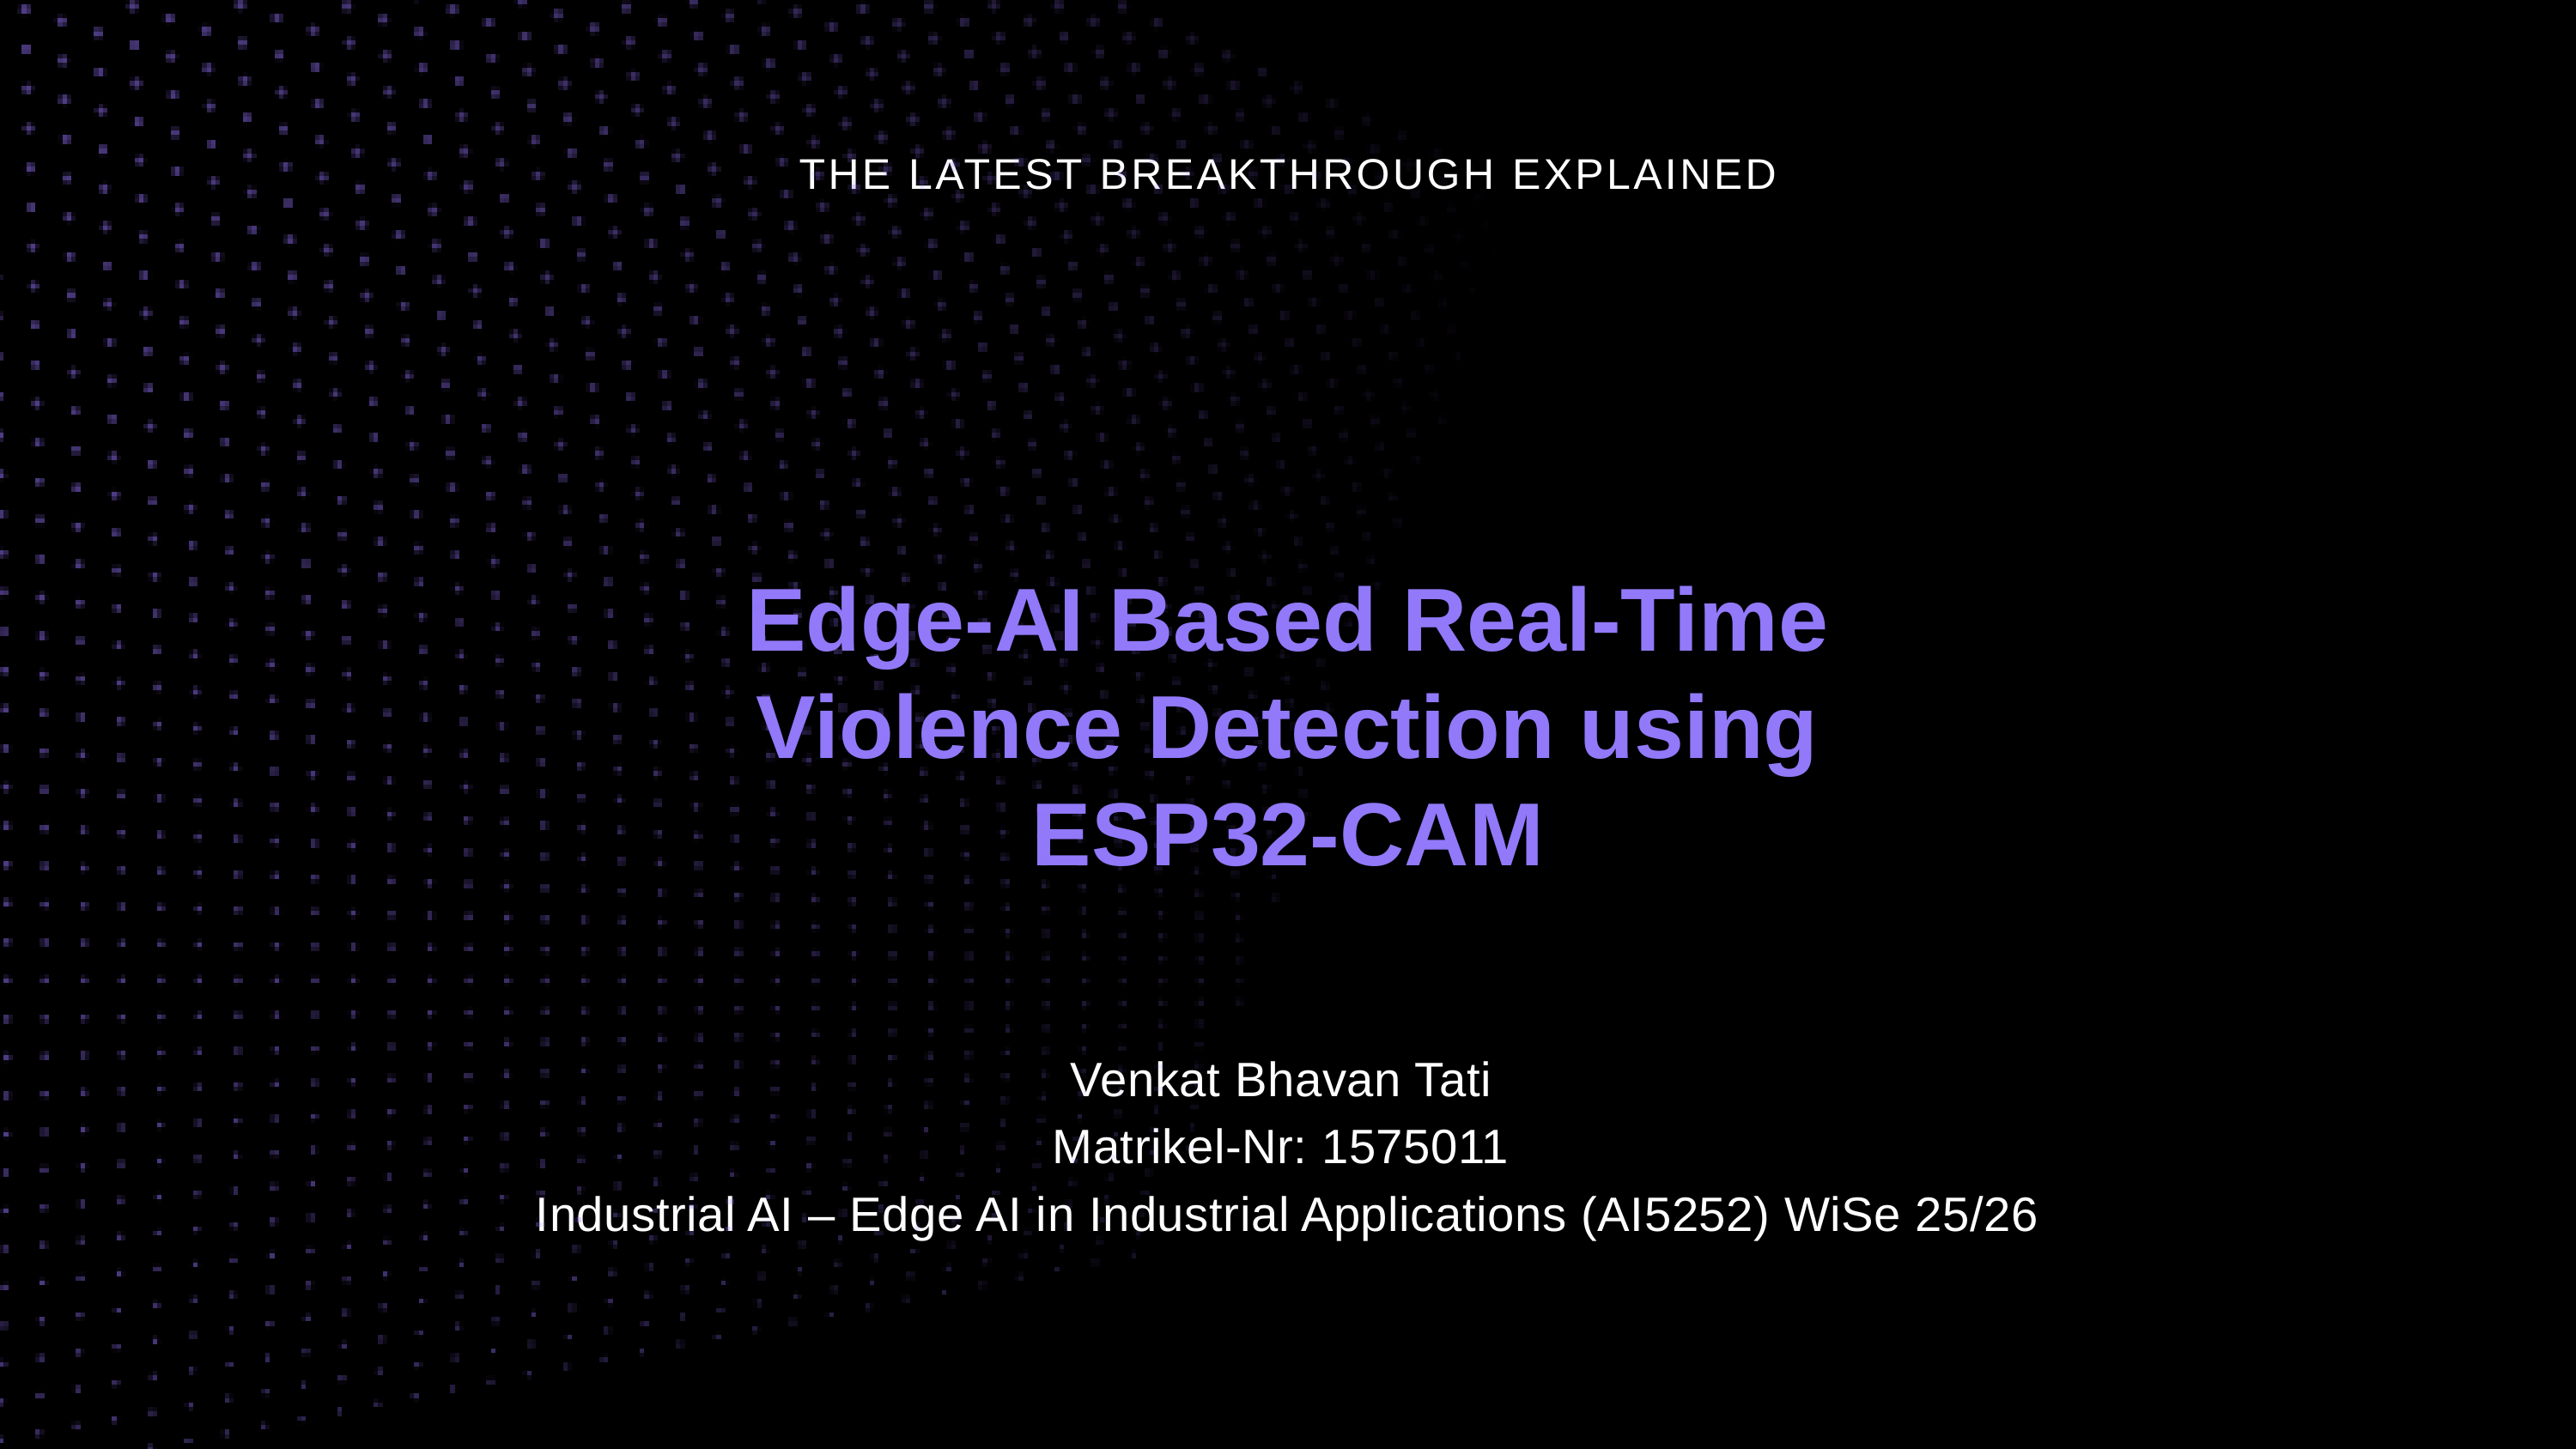

THE LATEST BREAKTHROUGH EXPLAINED
Edge-AI Based Real-Time Violence Detection using ESP32-CAM
Venkat Bhavan Tati
Matrikel-Nr: 1575011
Industrial AI – Edge AI in Industrial Applications (AI5252) WiSe 25/26